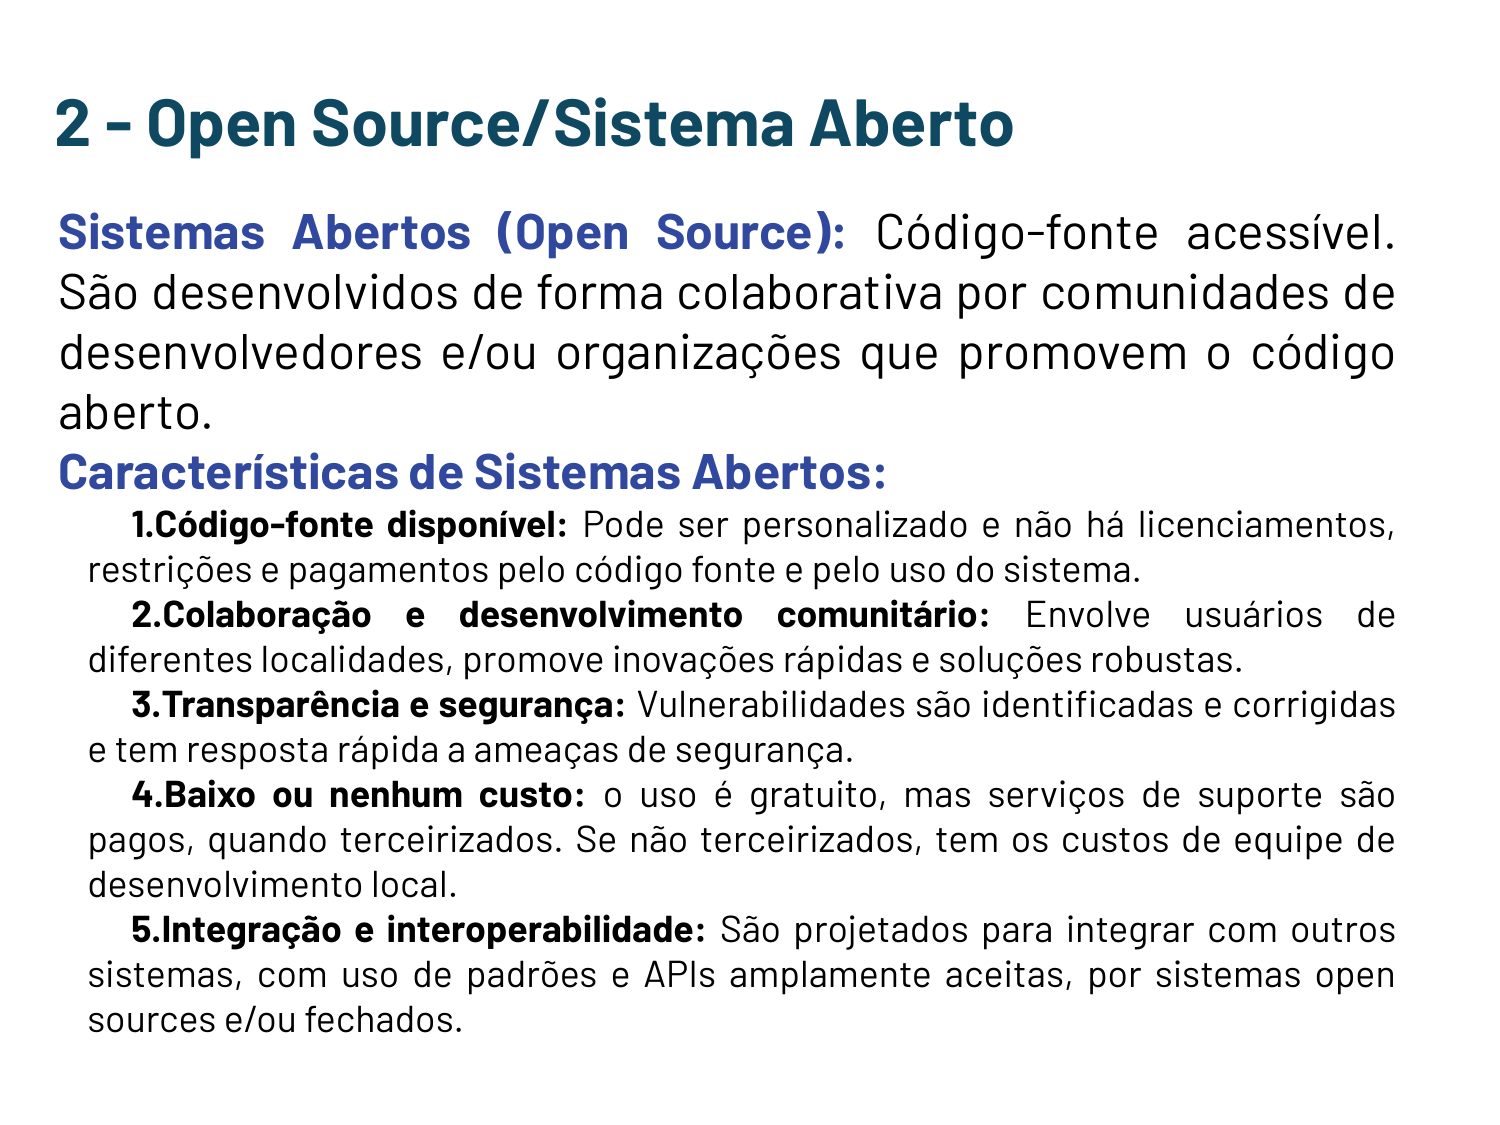

2 - Open Source/Sistema Aberto
Sistemas Abertos (Open Source): Código-fonte acessível. São desenvolvidos de forma colaborativa por comunidades de desenvolvedores e/ou organizações que promovem o código aberto.
Características de Sistemas Abertos:
Código-fonte disponível: Pode ser personalizado e não há licenciamentos, restrições e pagamentos pelo código fonte e pelo uso do sistema.
Colaboração e desenvolvimento comunitário: Envolve usuários de diferentes localidades, promove inovações rápidas e soluções robustas.
Transparência e segurança: Vulnerabilidades são identificadas e corrigidas e tem resposta rápida a ameaças de segurança.
Baixo ou nenhum custo: o uso é gratuito, mas serviços de suporte são pagos, quando terceirizados. Se não terceirizados, tem os custos de equipe de desenvolvimento local.
Integração e interoperabilidade: São projetados para integrar com outros sistemas, com uso de padrões e APIs amplamente aceitas, por sistemas open sources e/ou fechados.